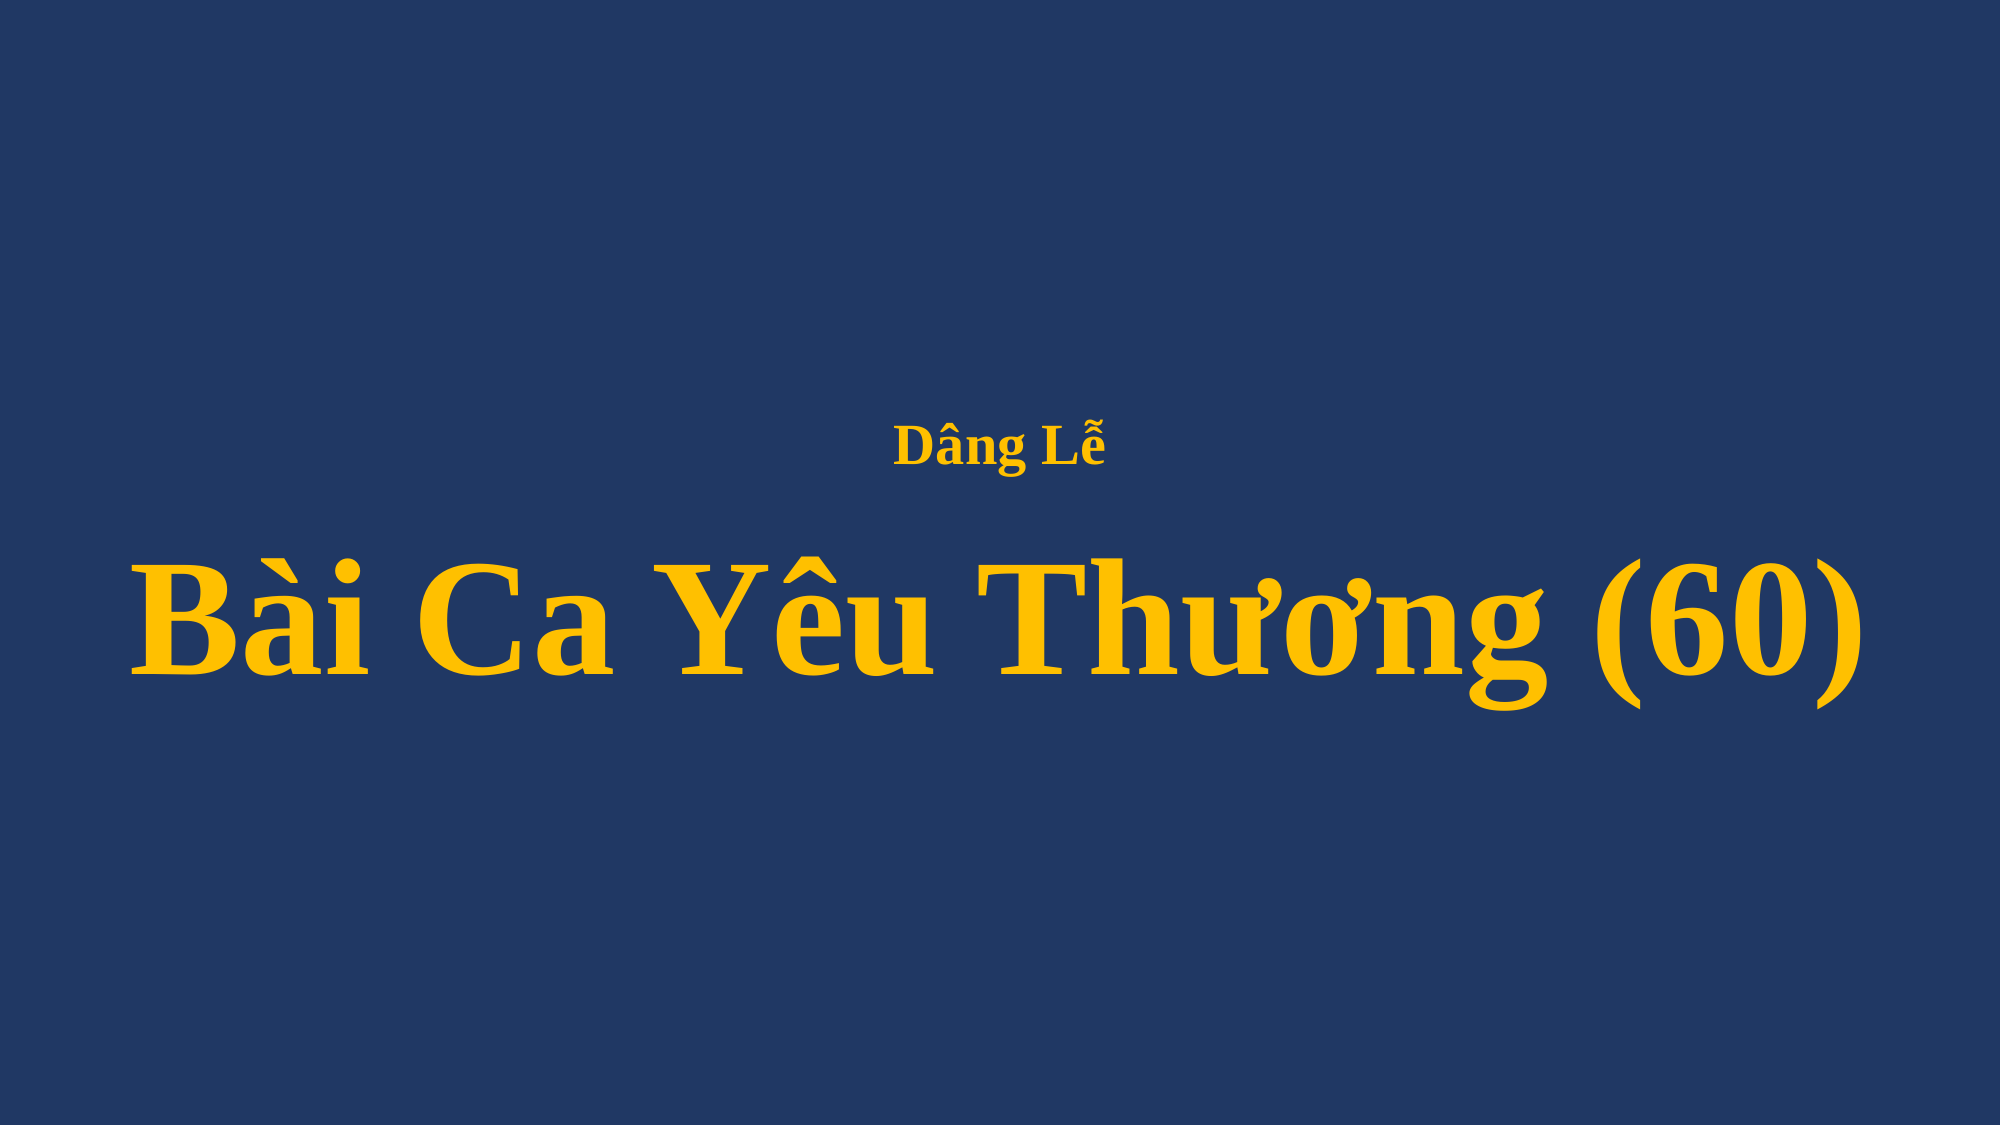

# Dâng Lễ Bài Ca Yêu Thương (60)